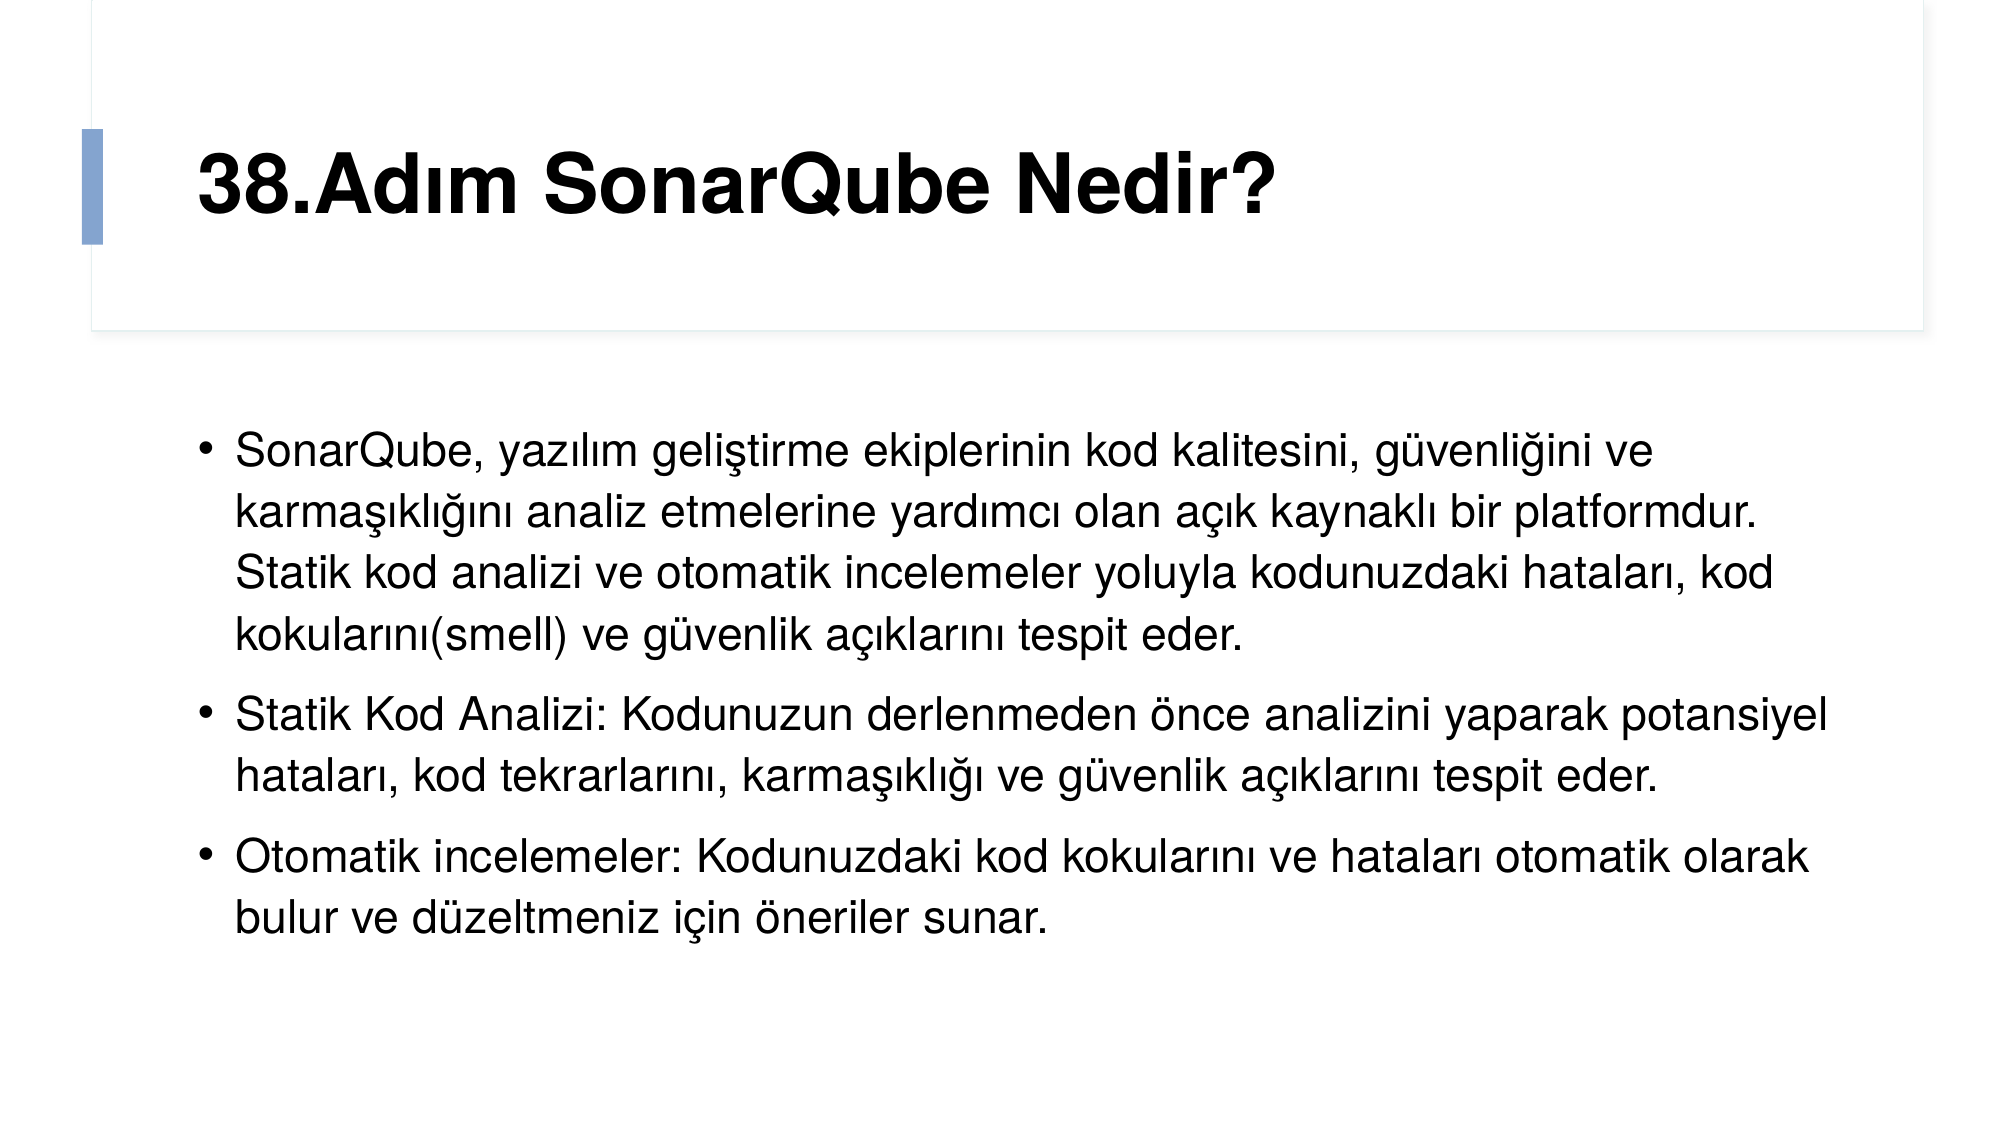

# 38.Adım SonarQube Nedir?
SonarQube, yazılım geliştirme ekiplerinin kod kalitesini, güvenliğini ve karmaşıklığını analiz etmelerine yardımcı olan açık kaynaklı bir platformdur. Statik kod analizi ve otomatik incelemeler yoluyla kodunuzdaki hataları, kod kokularını(smell) ve güvenlik açıklarını tespit eder.
Statik Kod Analizi: Kodunuzun derlenmeden önce analizini yaparak potansiyel hataları, kod tekrarlarını, karmaşıklığı ve güvenlik açıklarını tespit eder.
Otomatik incelemeler: Kodunuzdaki kod kokularını ve hataları otomatik olarak bulur ve düzeltmeniz için öneriler sunar.